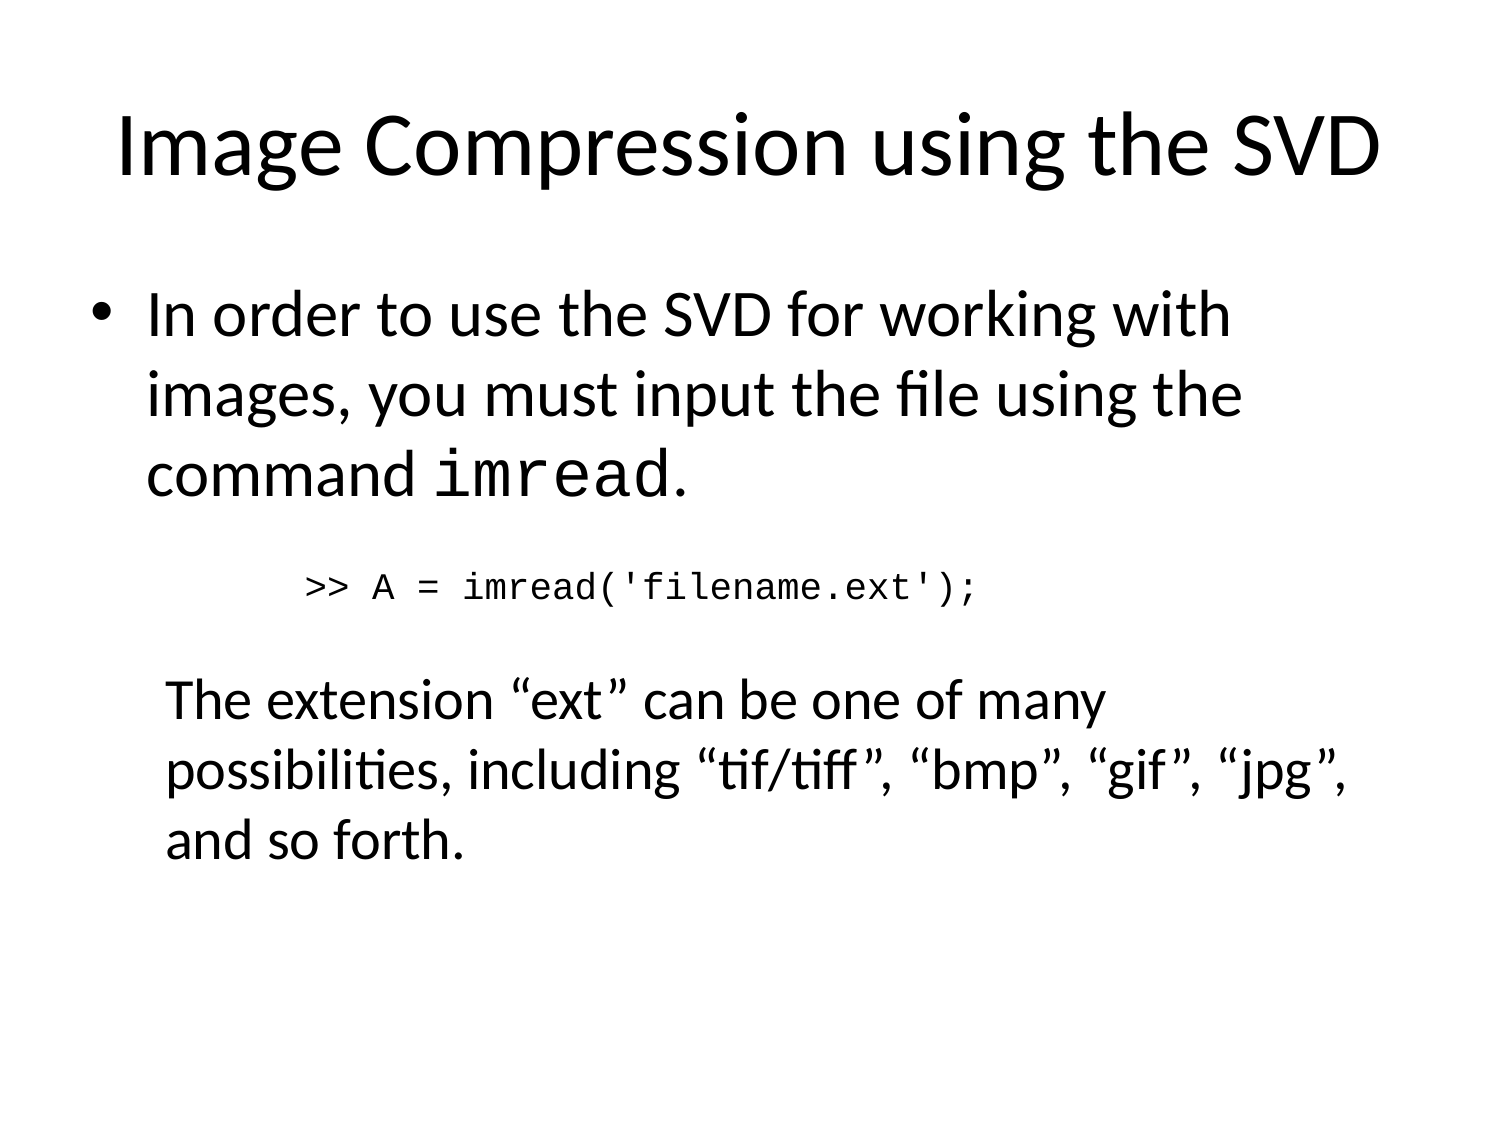

# Image Compression using the SVD
In order to use the SVD for working with images, you must input the file using the command imread.
The extension “ext” can be one of many possibilities, including “tif/tiff”, “bmp”, “gif”, “jpg”, and so forth.

>> A = imread('filename.ext');